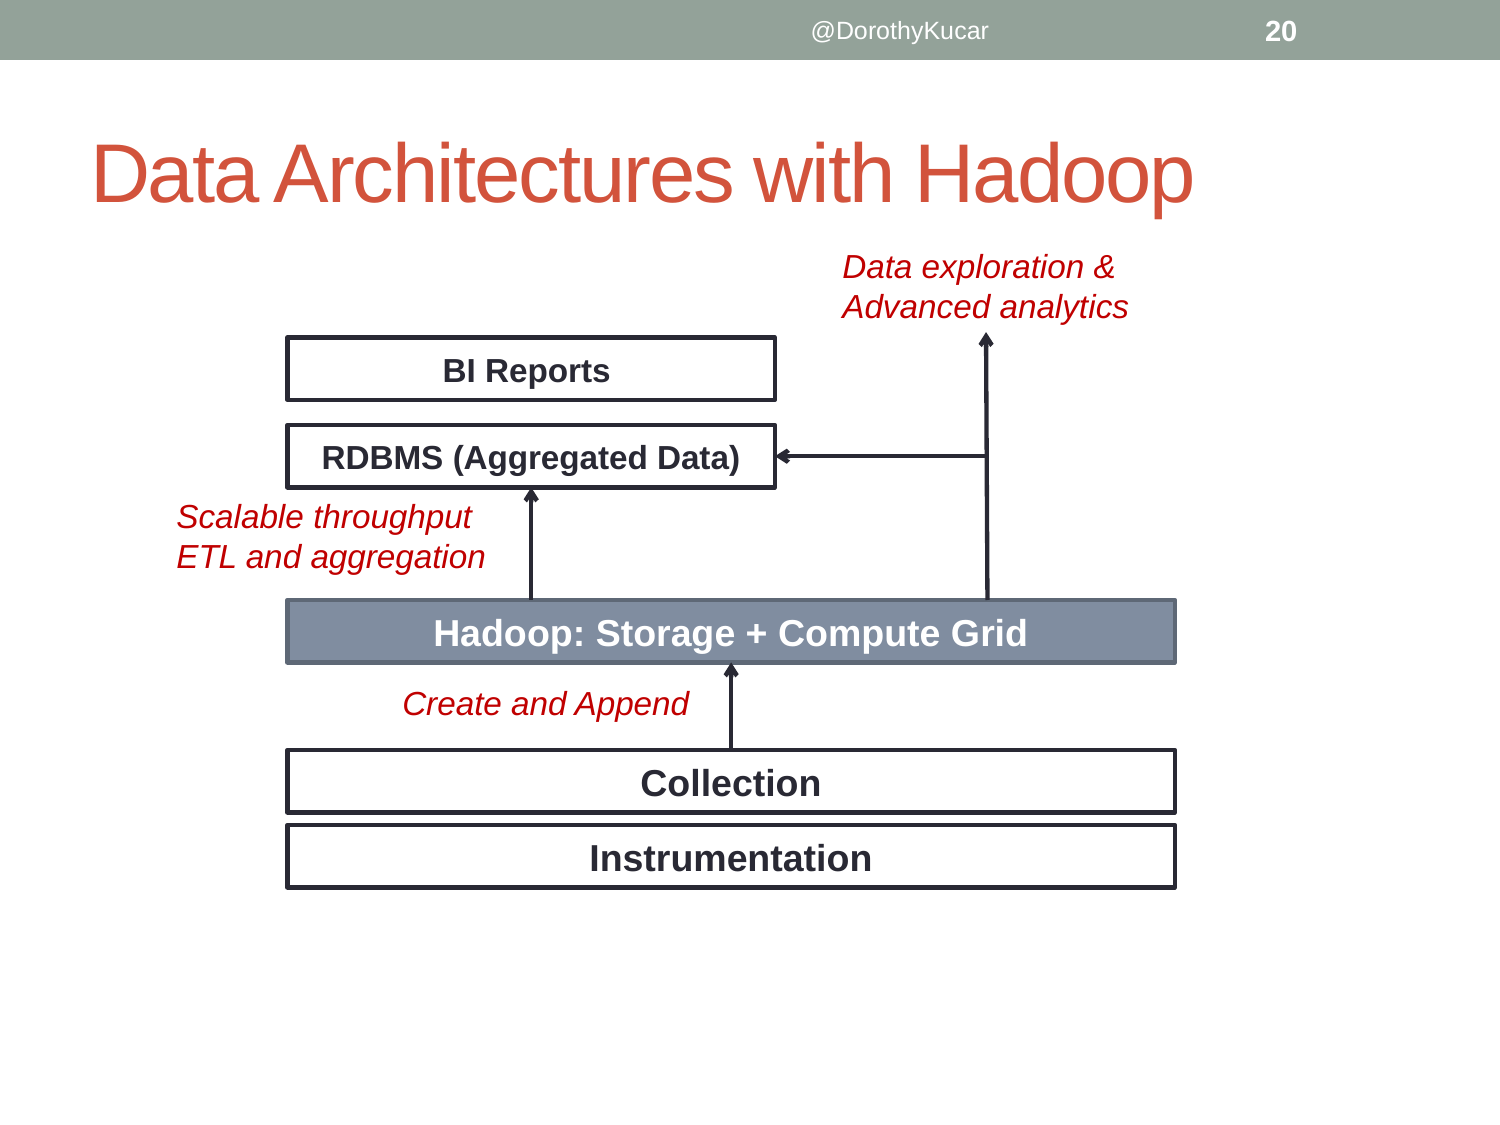

@DorothyKucar
20
# Data Architectures with Hadoop
Data exploration &
Advanced analytics
BI Reports
RDBMS (Aggregated Data)
Scalable throughput
ETL and aggregation
Hadoop: Storage + Compute Grid
Create and Append
Collection
Instrumentation